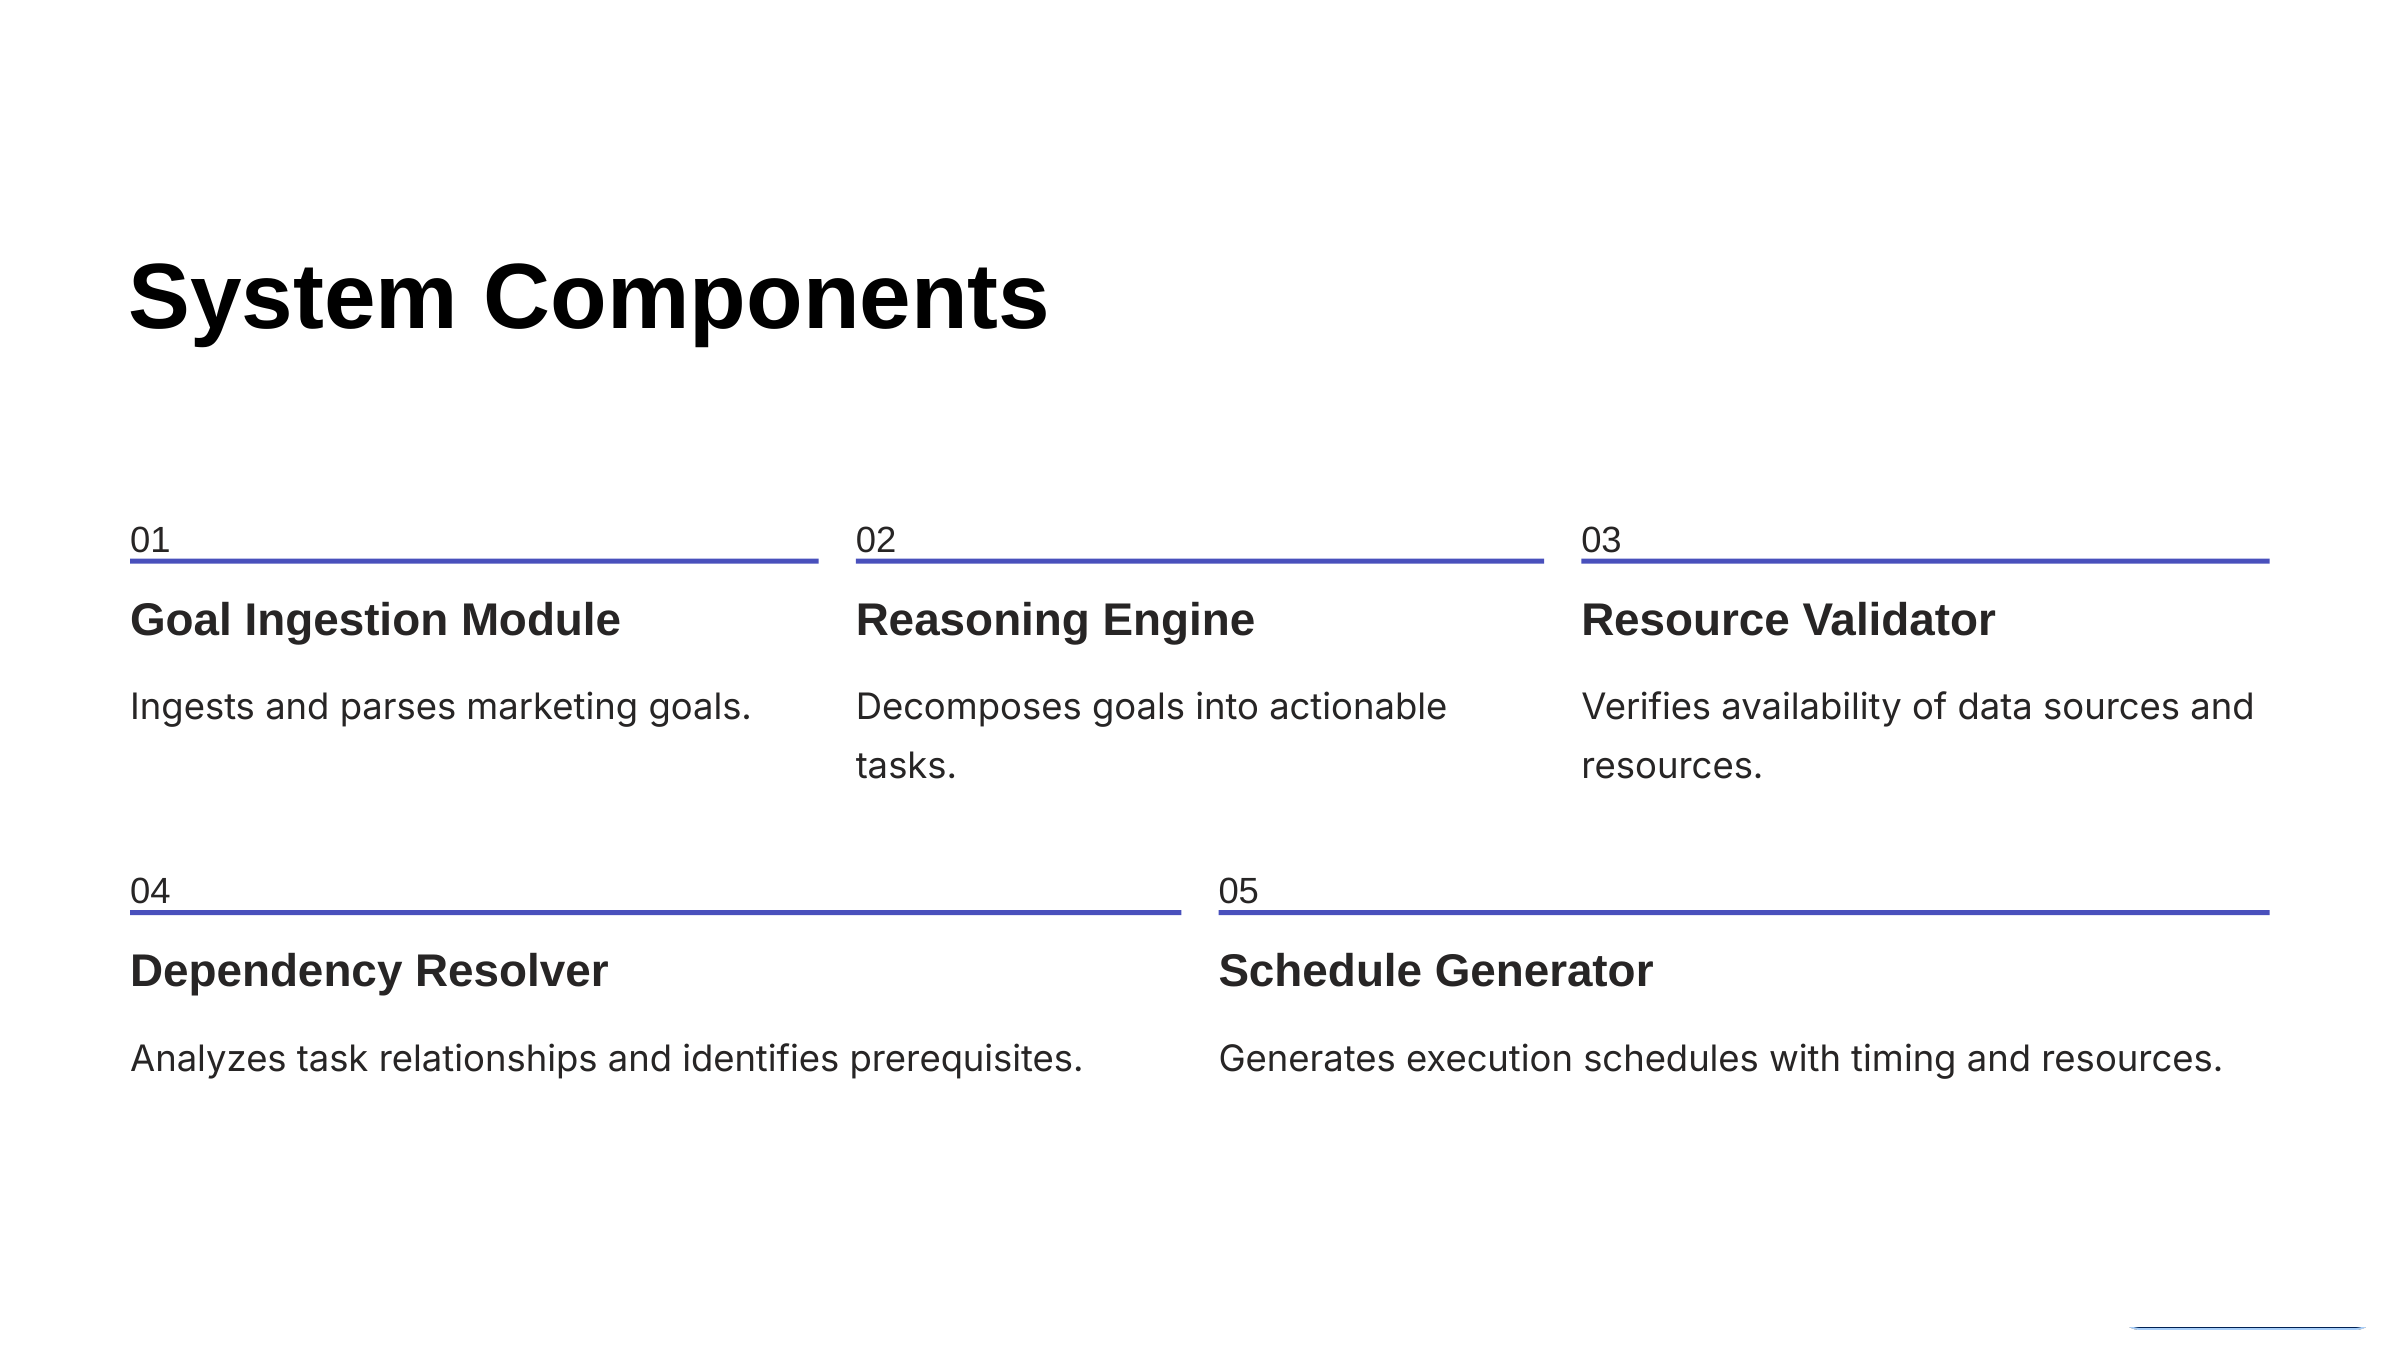

System Components
01
02
03

Goal Ingestion Module
Reasoning Engine
Resource Validator
Ingests and parses marketing goals.
Decomposes goals into actionable tasks.
Verifies availability of data sources and resources.
04
05

Dependency Resolver
Schedule Generator
Analyzes task relationships and identifies prerequisites.
Generates execution schedules with timing and resources.